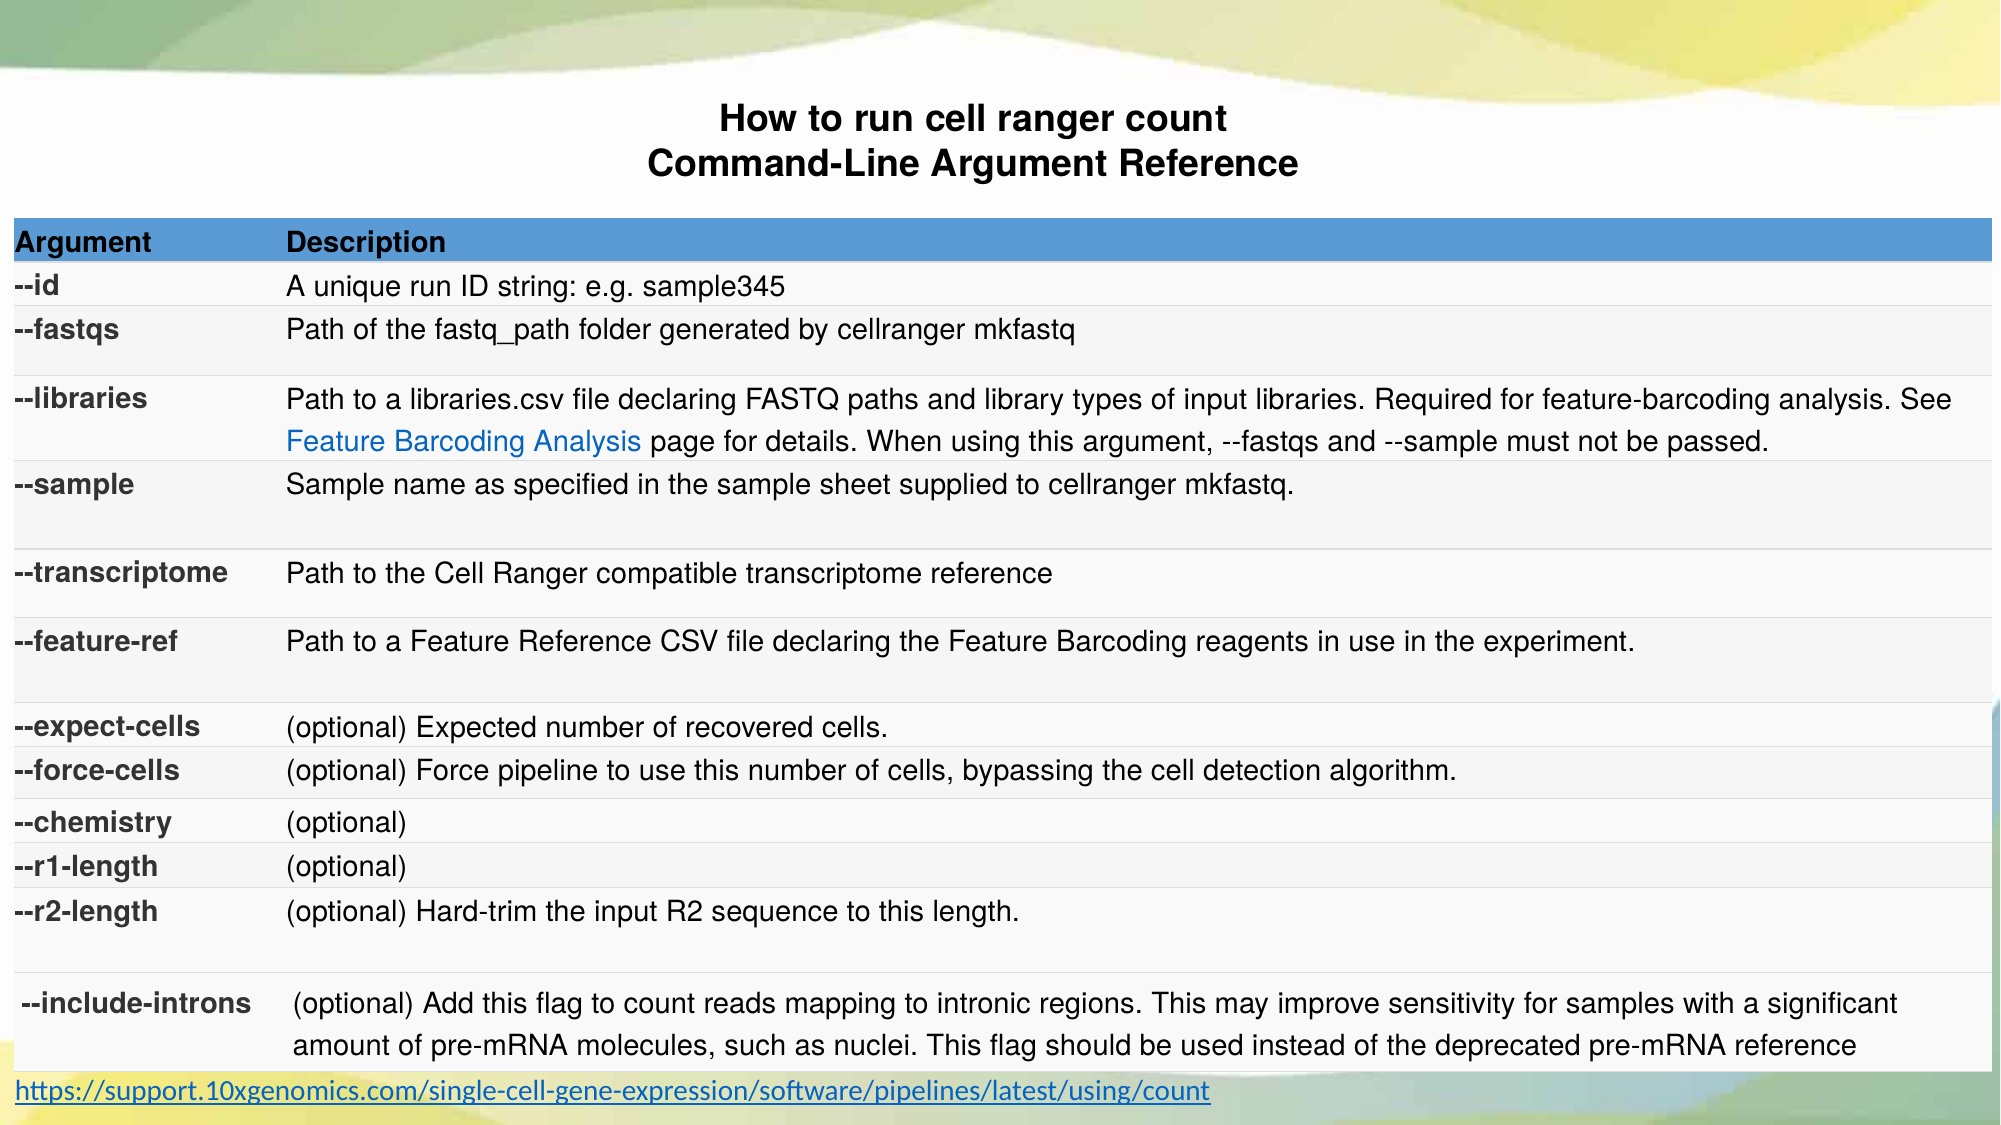

How to run cell ranger count
Command-Line Argument Reference
| Argument | Description |
| --- | --- |
| --id | A unique run ID string: e.g. sample345 |
| --fastqs | Path of the fastq\_path folder generated by cellranger mkfastq |
| --libraries | Path to a libraries.csv file declaring FASTQ paths and library types of input libraries. Required for feature-barcoding analysis. See Feature Barcoding Analysis page for details. When using this argument, --fastqs and --sample must not be passed. |
| --sample | Sample name as specified in the sample sheet supplied to cellranger mkfastq. |
| --transcriptome | Path to the Cell Ranger compatible transcriptome reference |
| --feature-ref | Path to a Feature Reference CSV file declaring the Feature Barcoding reagents in use in the experiment. |
| --expect-cells | (optional) Expected number of recovered cells. |
| --force-cells | (optional) Force pipeline to use this number of cells, bypassing the cell detection algorithm. |
| --chemistry | (optional) |
| --r1-length | (optional) |
| --r2-length | (optional) Hard-trim the input R2 sequence to this length. |
| --include-introns | (optional) Add this flag to count reads mapping to intronic regions. This may improve sensitivity for samples with a significant amount of pre-mRNA molecules, such as nuclei. This flag should be used instead of the deprecated pre-mRNA reference |
https://support.10xgenomics.com/single-cell-gene-expression/software/pipelines/latest/using/count